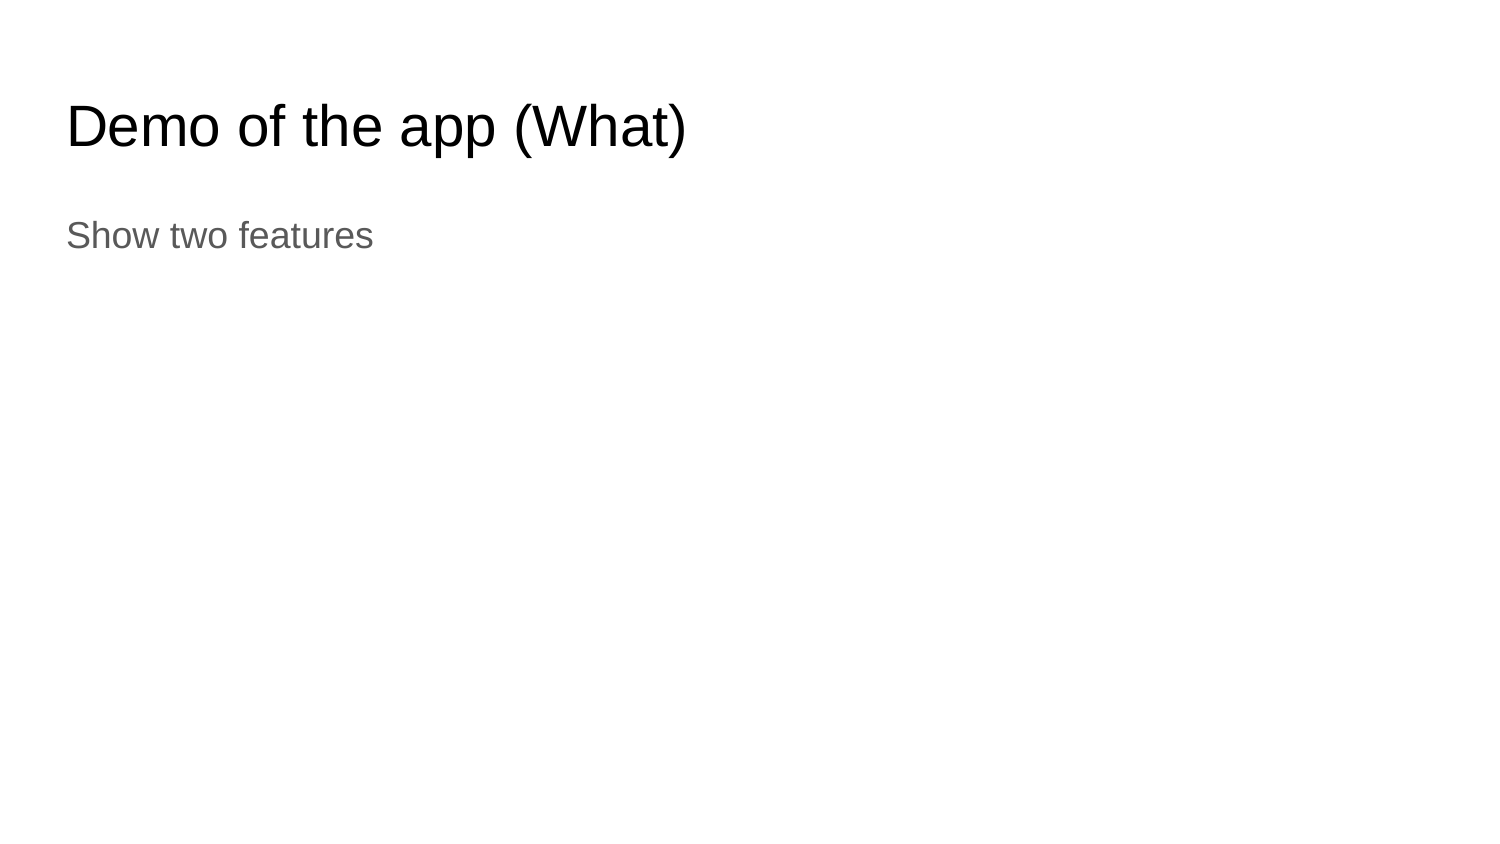

# Demo of the app (What)
Show two features